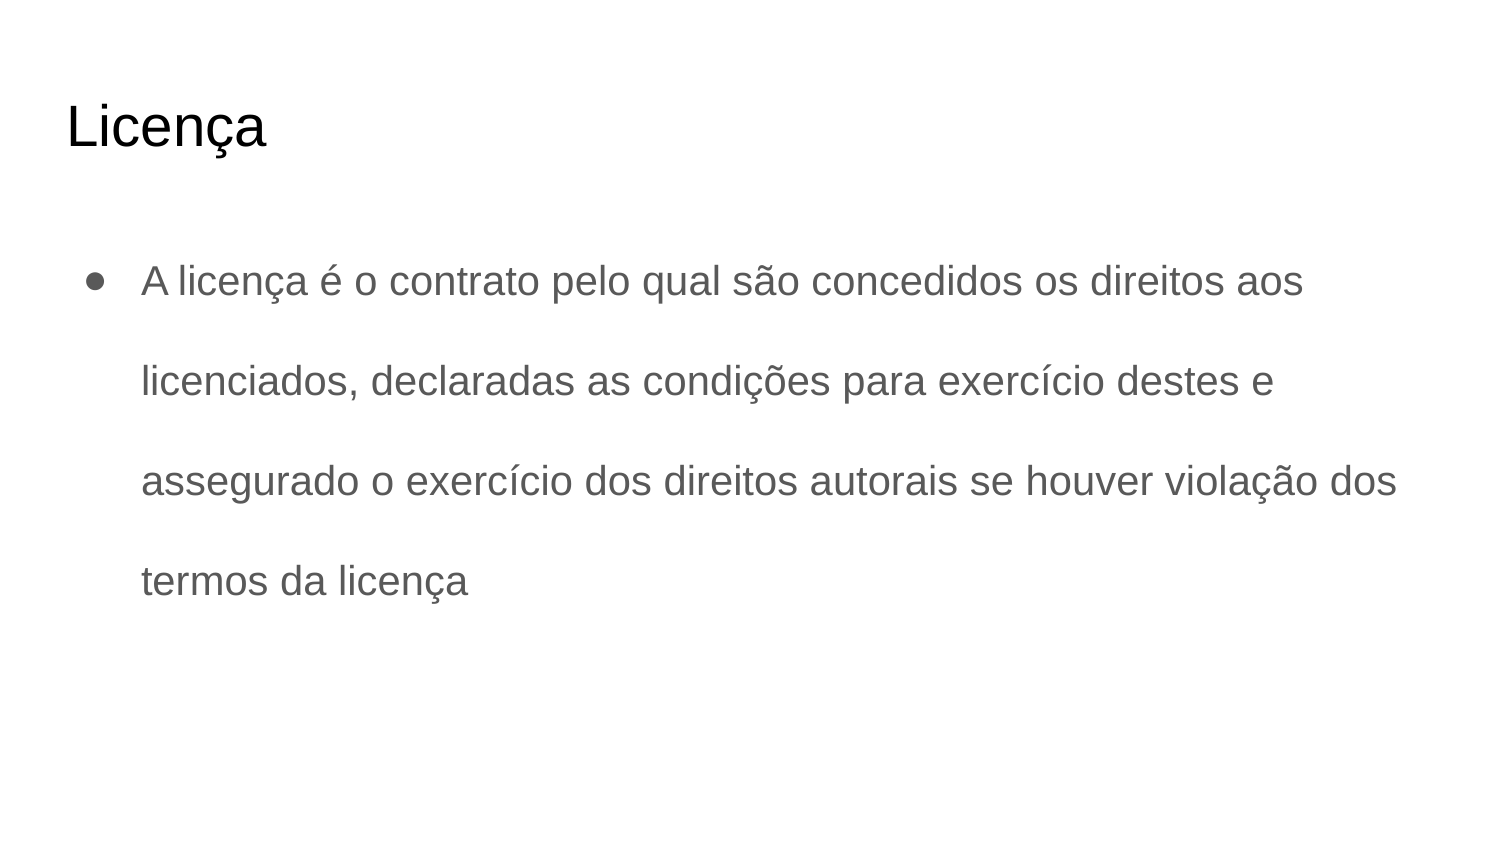

# Licença
A licença é o contrato pelo qual são concedidos os direitos aos licenciados, declaradas as condições para exercício destes e assegurado o exercício dos direitos autorais se houver violação dos termos da licença